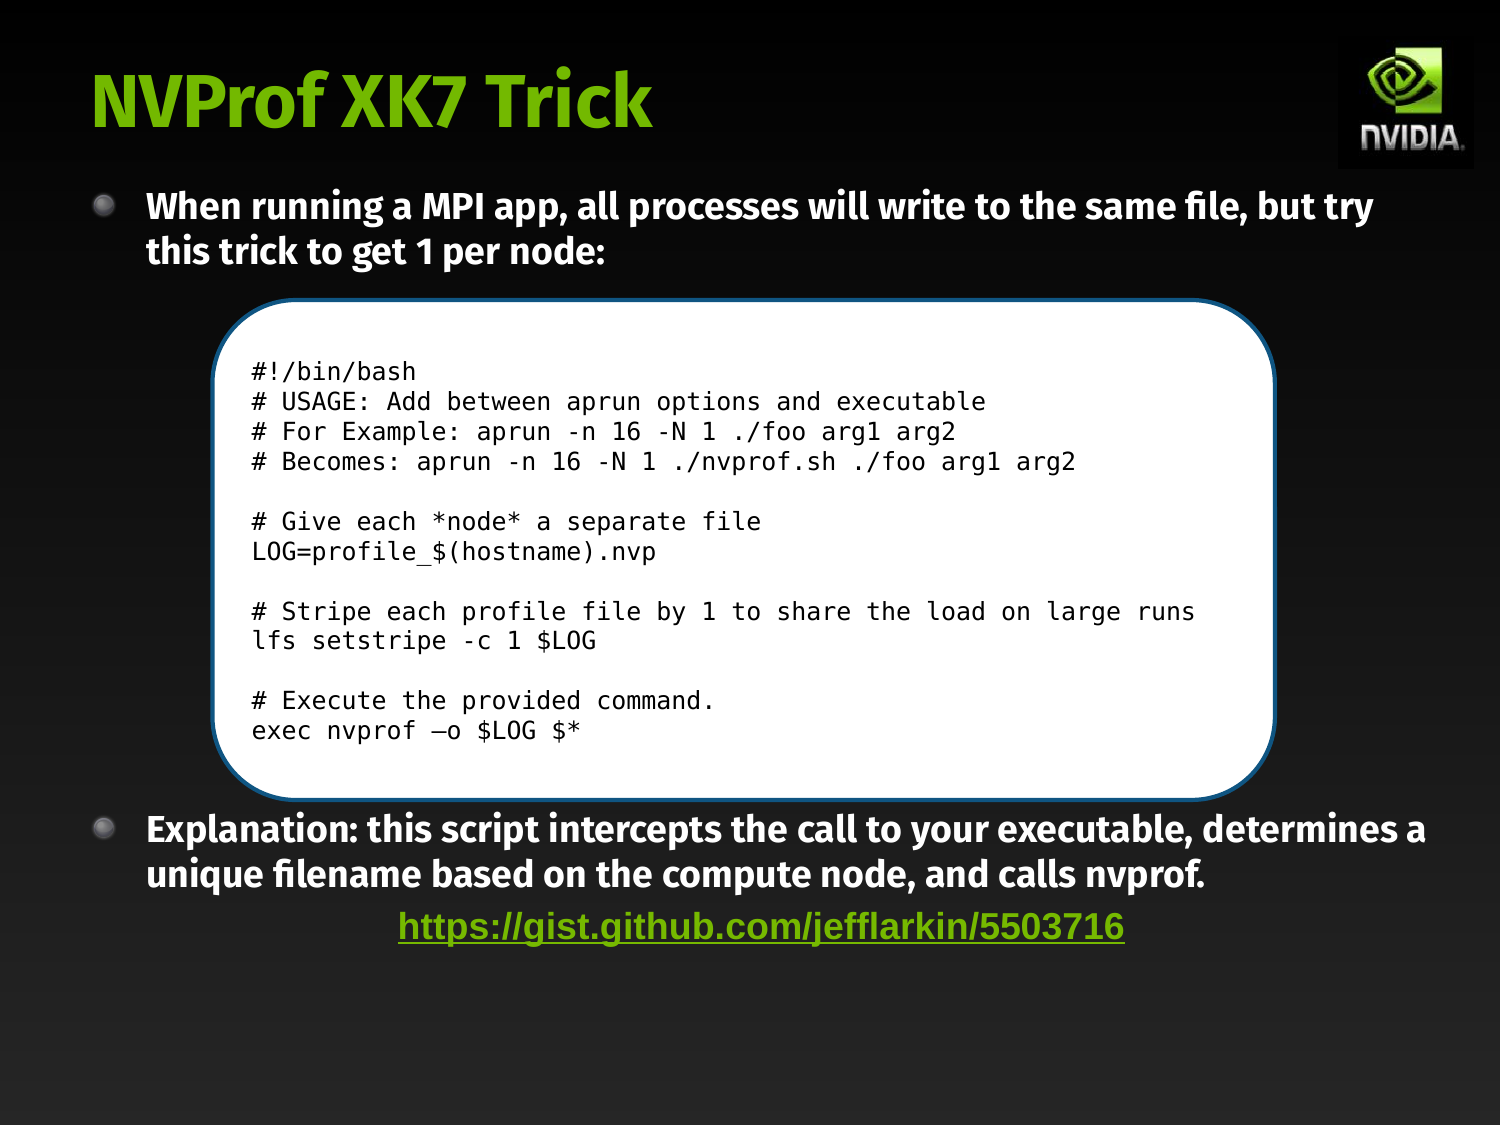

# NVProf XK7 Trick
When running a MPI app, all processes will write to the same file, but try this trick to get 1 per node:

Explanation: this script intercepts the call to your executable, determines a unique filename based on the compute node, and calls nvprof.
https://gist.github.com/jefflarkin/5503716

#!/bin/bash
# USAGE: Add between aprun options and executable
# For Example: aprun -n 16 -N 1 ./foo arg1 arg2
# Becomes: aprun -n 16 -N 1 ./nvprof.sh ./foo arg1 arg2

# Give each *node* a separate file
LOG=profile_$(hostname).nvp

# Stripe each profile file by 1 to share the load on large runs
lfs setstripe -c 1 $LOG

# Execute the provided command.
exec nvprof –o $LOG $*